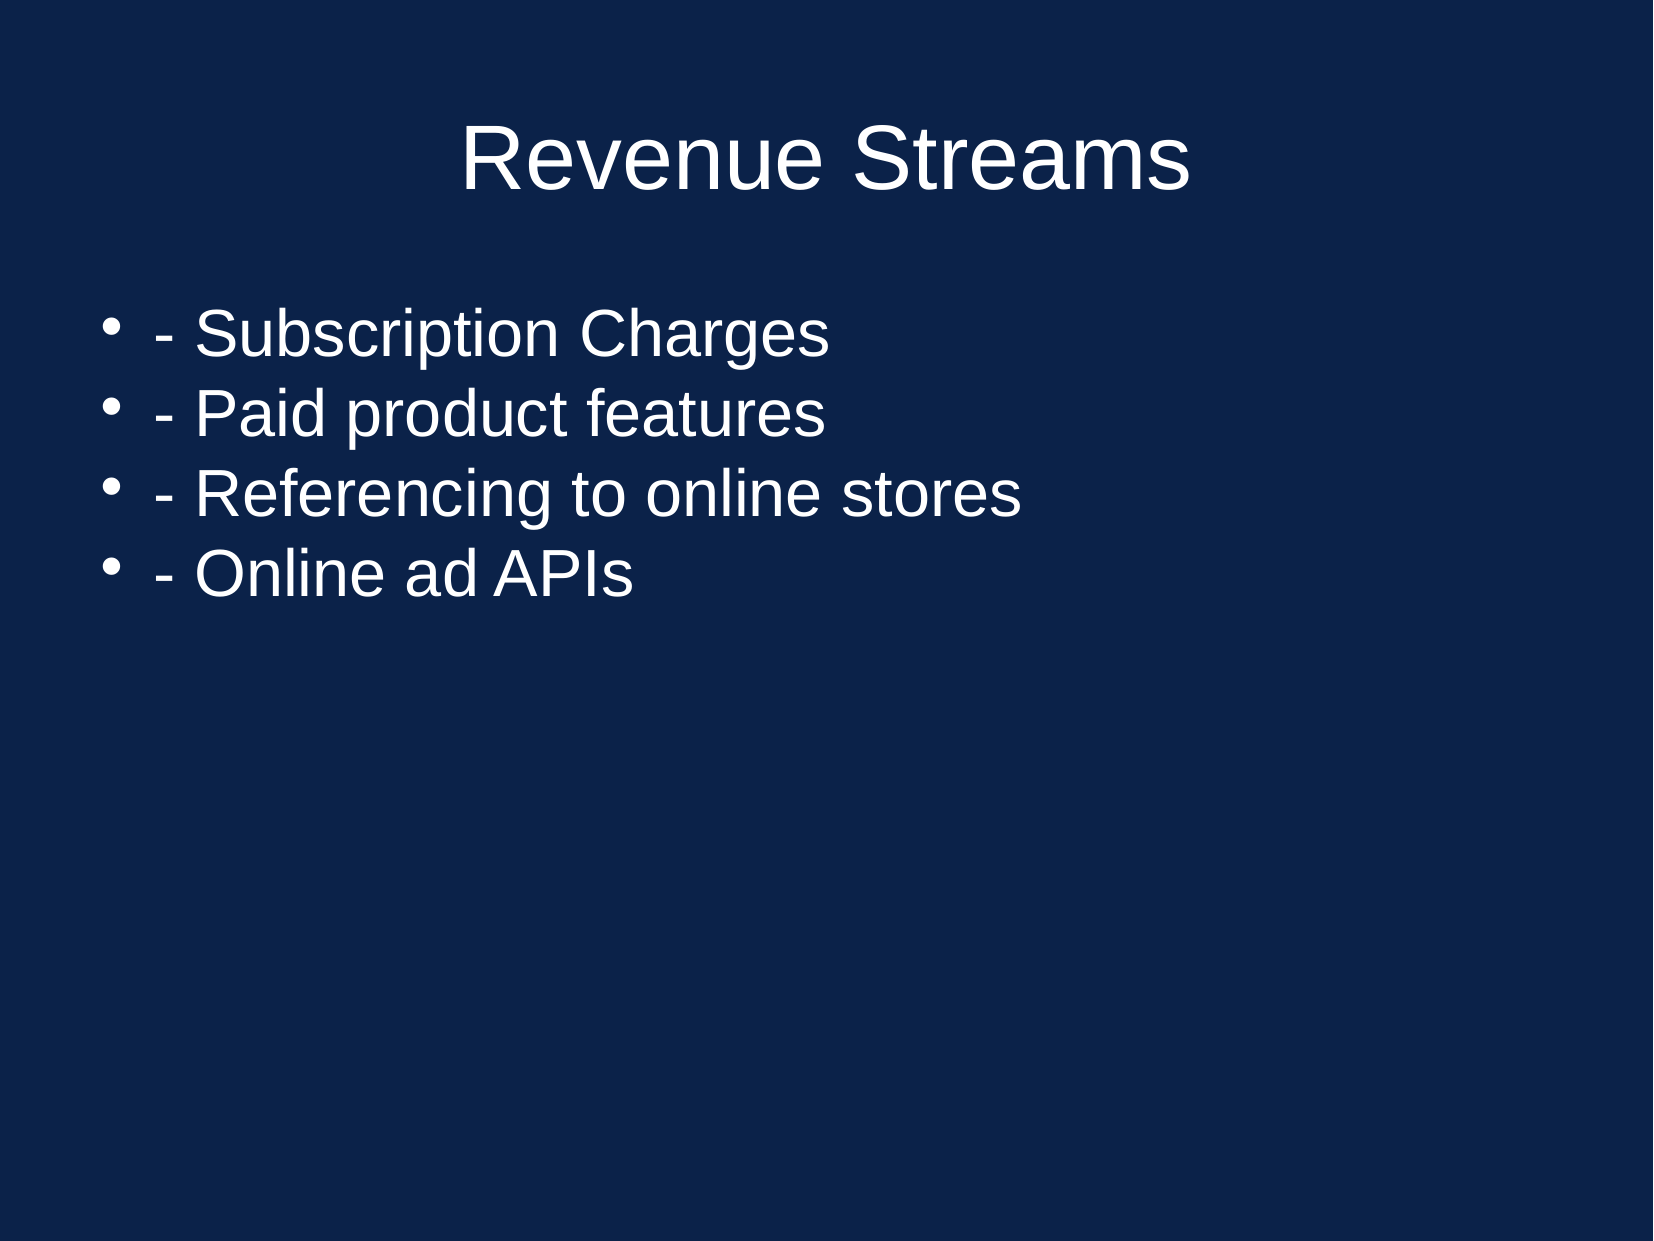

Revenue Streams
- Subscription Charges
- Paid product features
- Referencing to online stores
- Online ad APIs